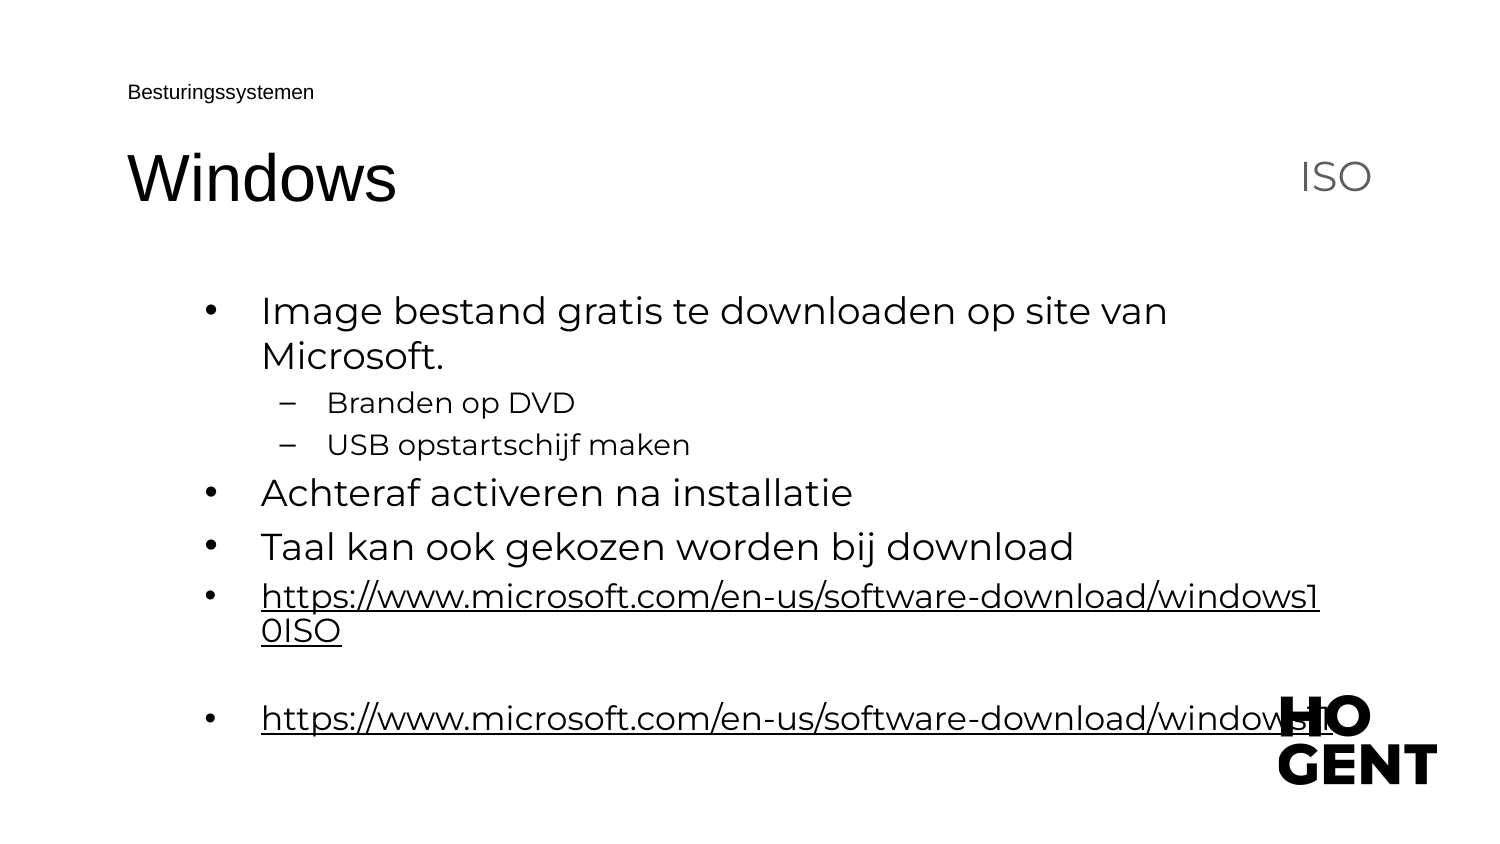

Besturingssystemen
ISO
# Windows
Image bestand gratis te downloaden op site van Microsoft.
Branden op DVD
USB opstartschijf maken
Achteraf activeren na installatie
Taal kan ook gekozen worden bij download
https://www.microsoft.com/en-us/software-download/windows10ISO
https://www.microsoft.com/en-us/software-download/windows11